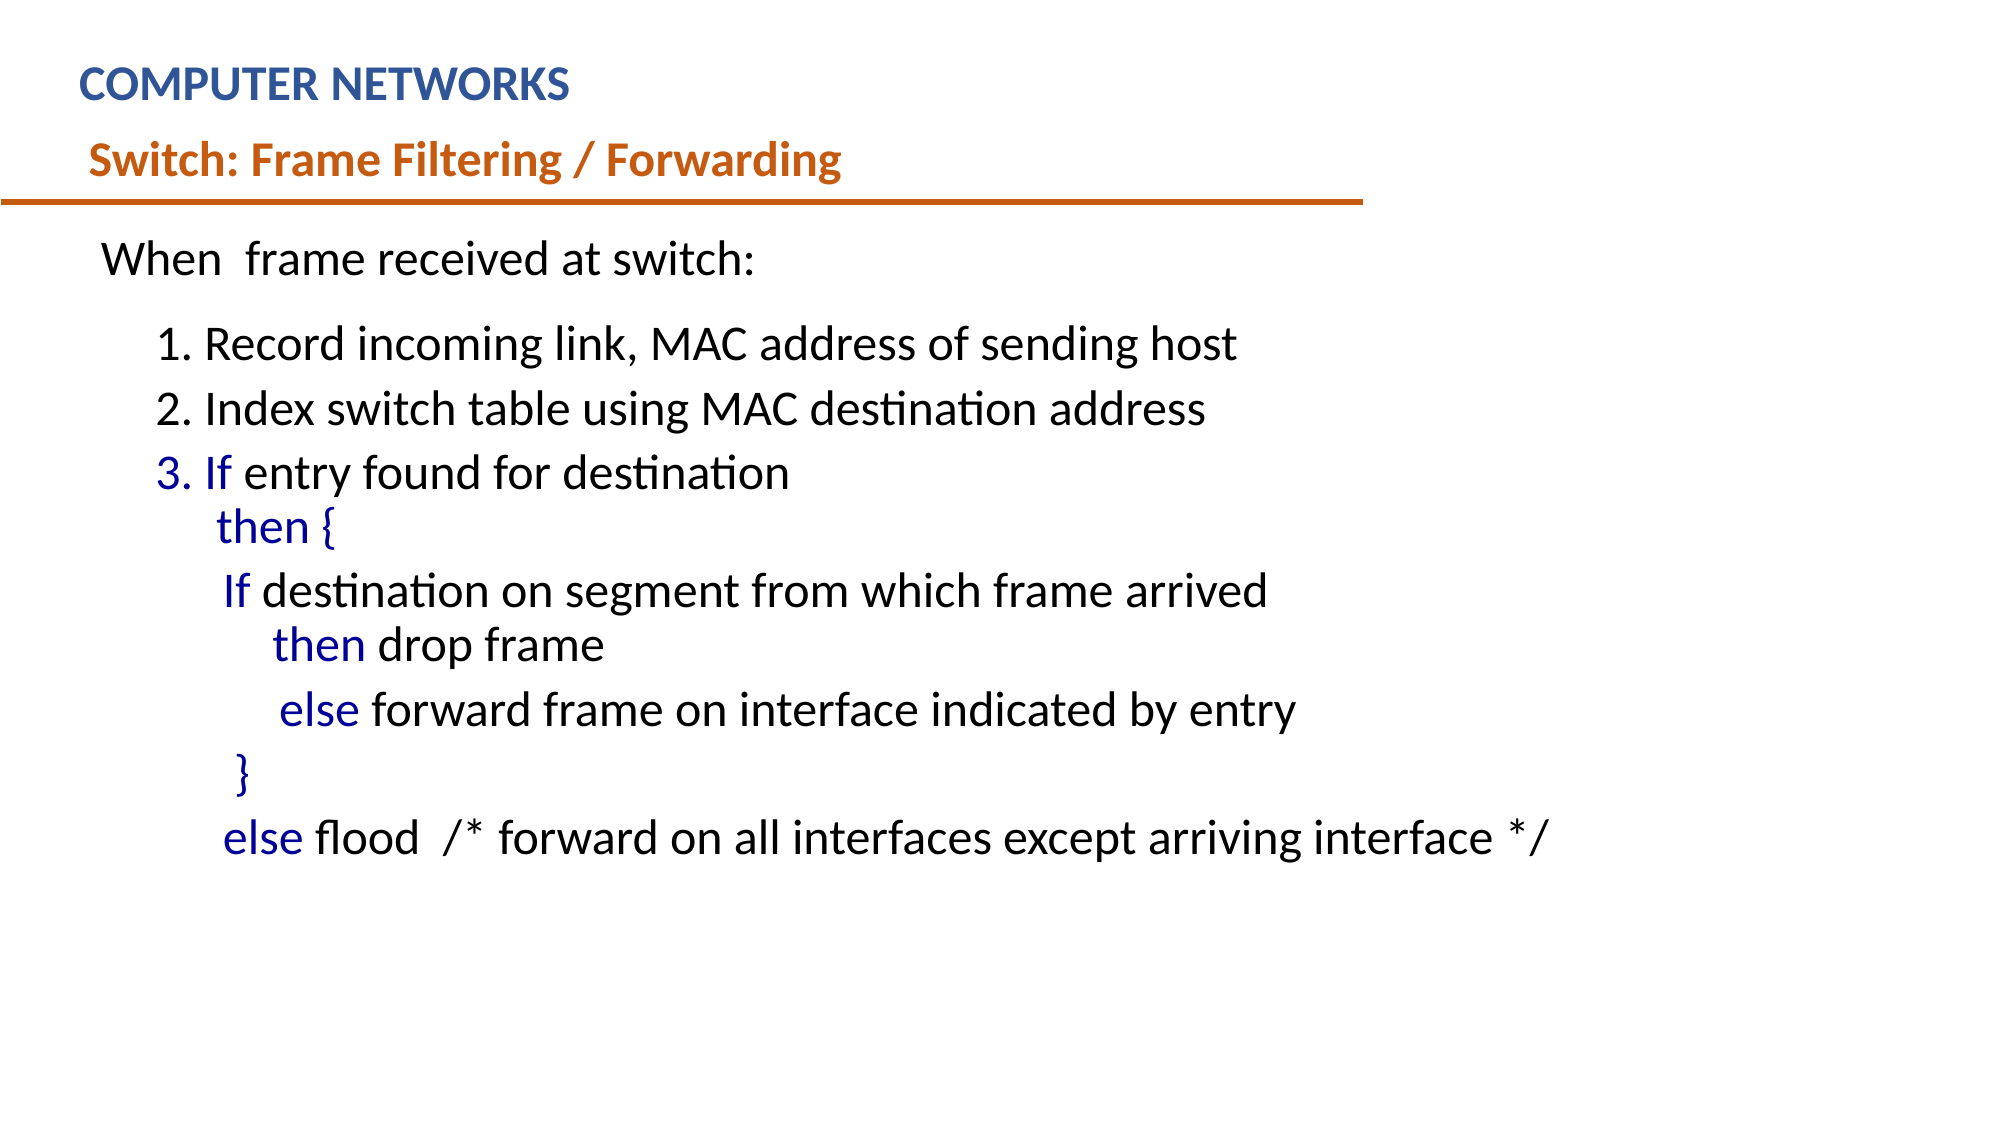

COMPUTER NETWORKS
Switch: Frame Filtering / Forwarding
When  frame received at switch:
1. Record incoming link, MAC address of sending host
2. Index switch table using MAC destination address
3. If entry found for destination
  then {
      If destination on segment from which frame arrived
       then drop frame
           else forward frame on interface indicated by entry
       }
      else flood  /* forward on all interfaces except arriving interface */